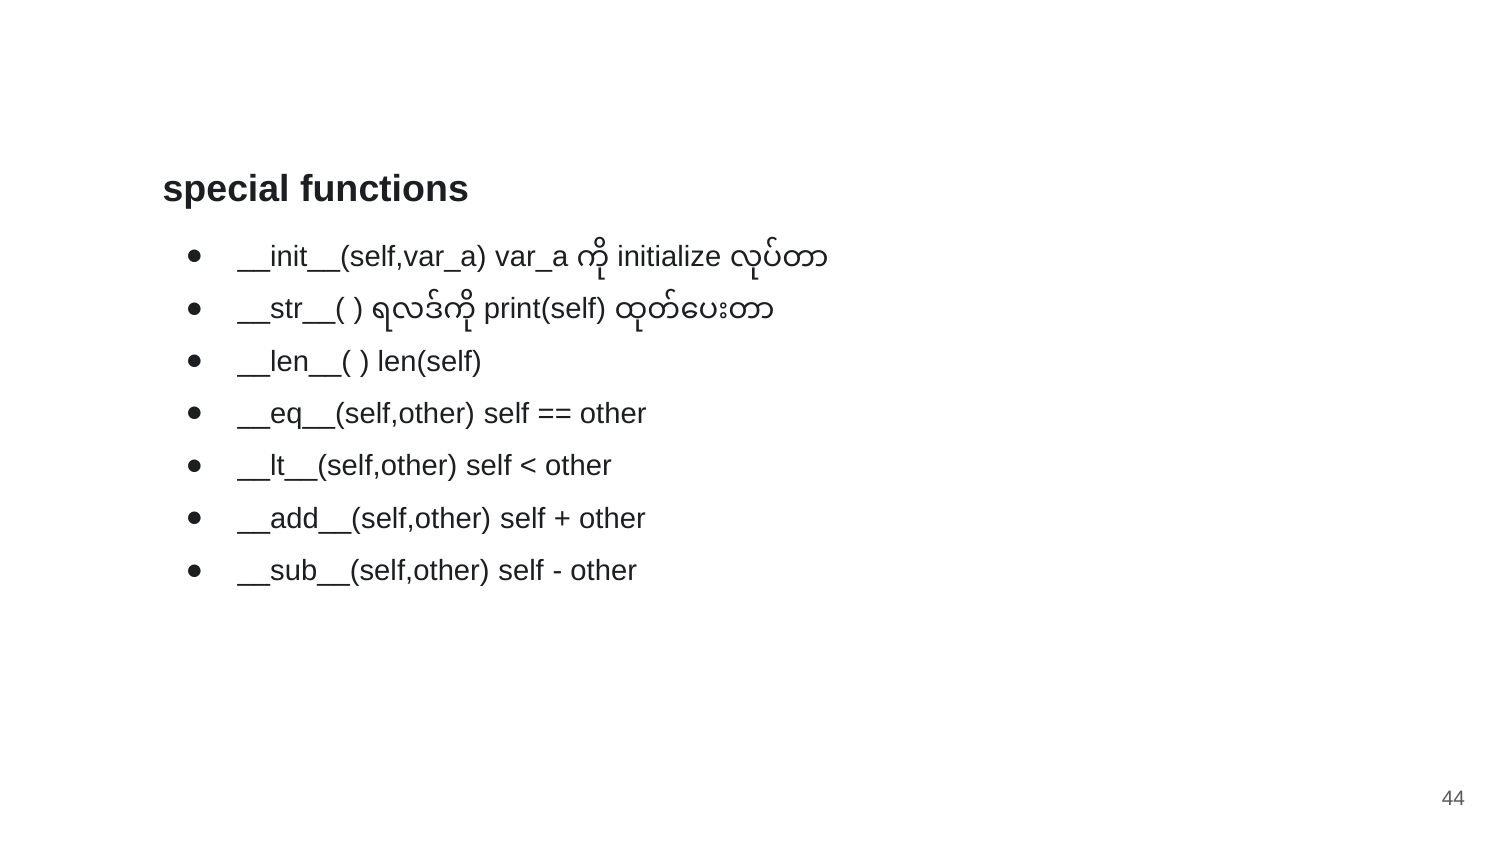

special functions
__init__(self,var_a) var_a ကို initialize လုပ်တာ
__str__( ) ရလဒ်ကို print(self) ထုတ်​ပေးတာ
__len__( ) len(self)
__eq__(self,other) self == other
__lt__(self,other) self < other
__add__(self,other) self + other
__sub__(self,other) self - other
44